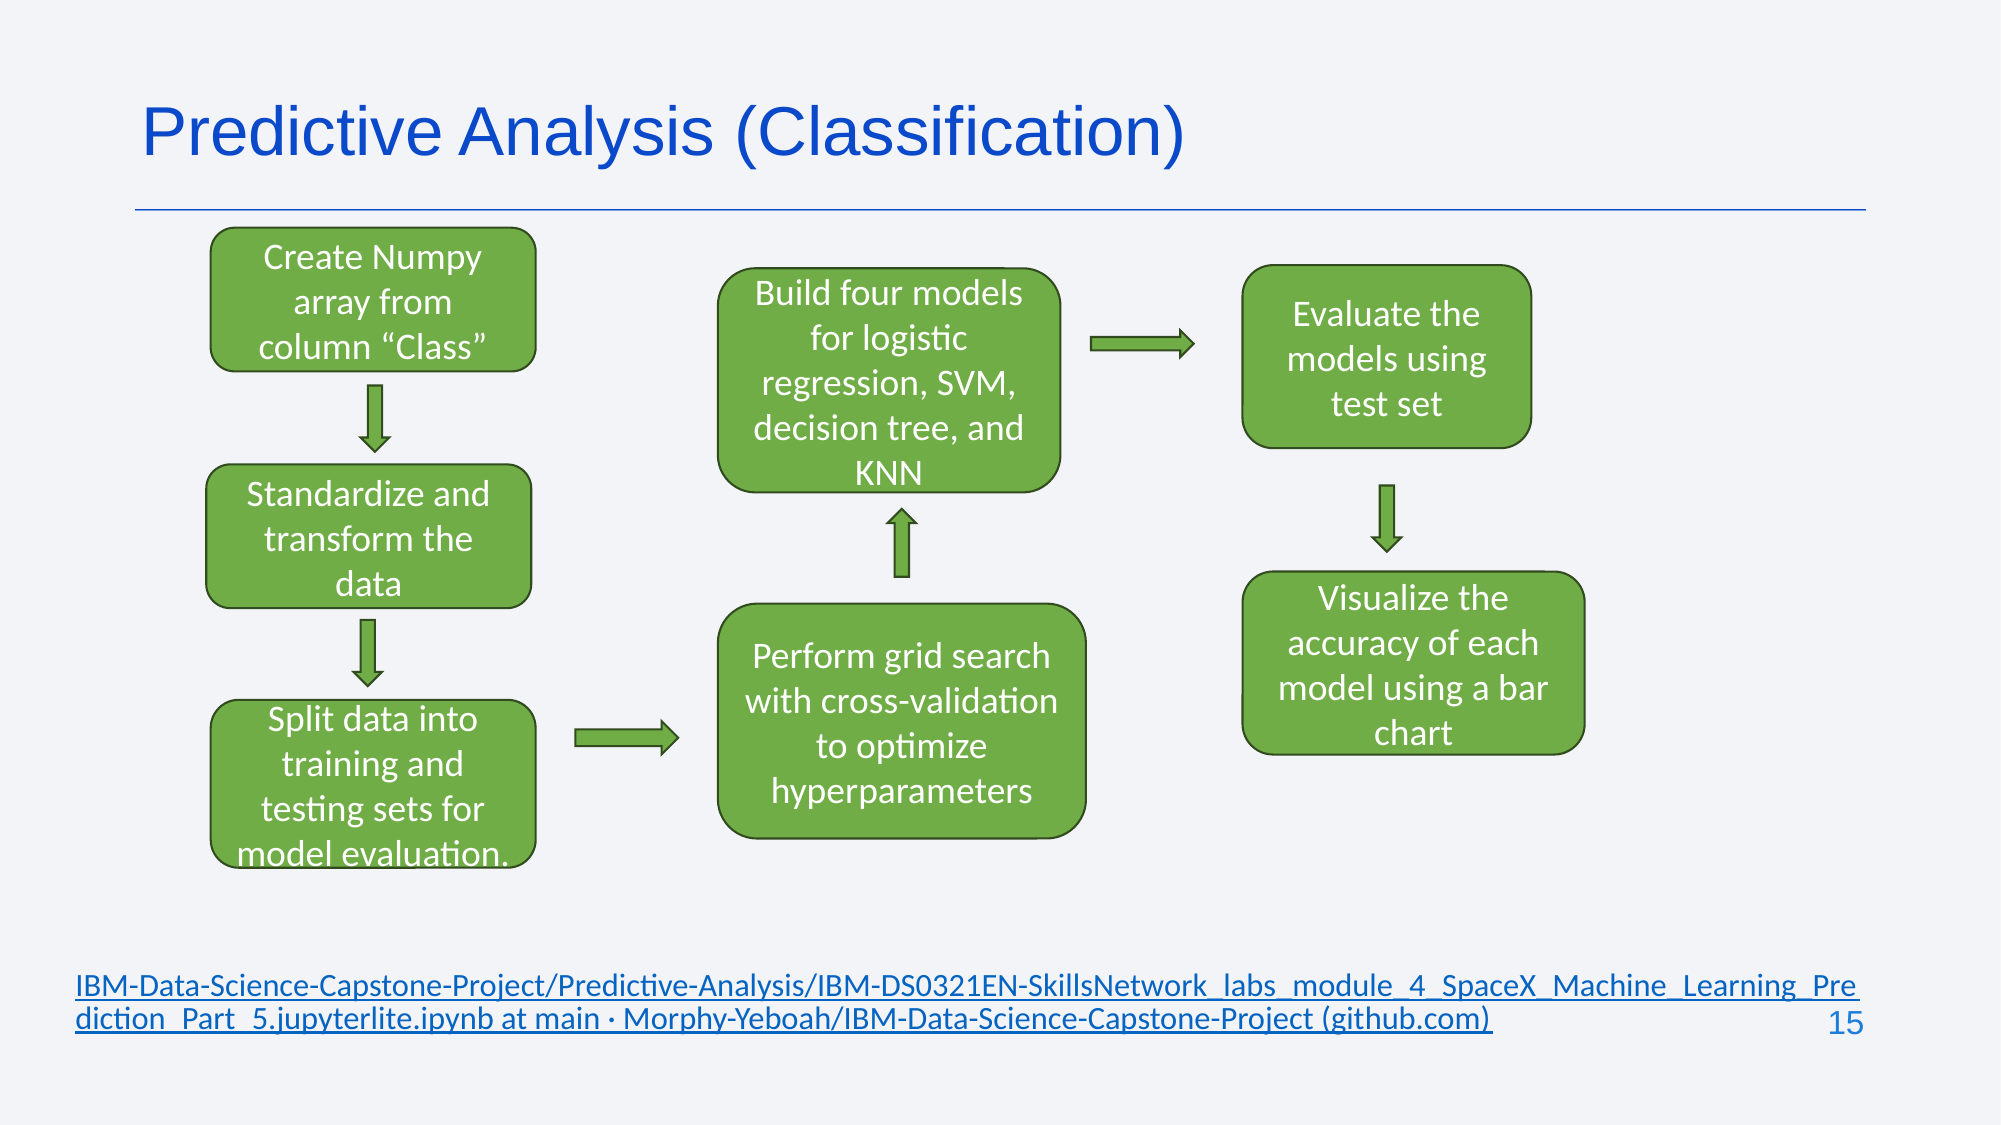

Predictive Analysis (Classification)

IBM-Data-Science-Capstone-Project/Predictive-Analysis/IBM-DS0321EN-SkillsNetwork_labs_module_4_SpaceX_Machine_Learning_Prediction_Part_5.jupyterlite.ipynb at main · Morphy-Yeboah/IBM-Data-Science-Capstone-Project (github.com)
Create Numpy array from column “Class”
Evaluate the models using test set
Build four models for logistic regression, SVM, decision tree, and KNN

Standardize and transform the data

Visualize the accuracy of each model using a bar chart
Perform grid search with cross-validation to optimize hyperparameters

Split data into training and testing sets for model evaluation.

15